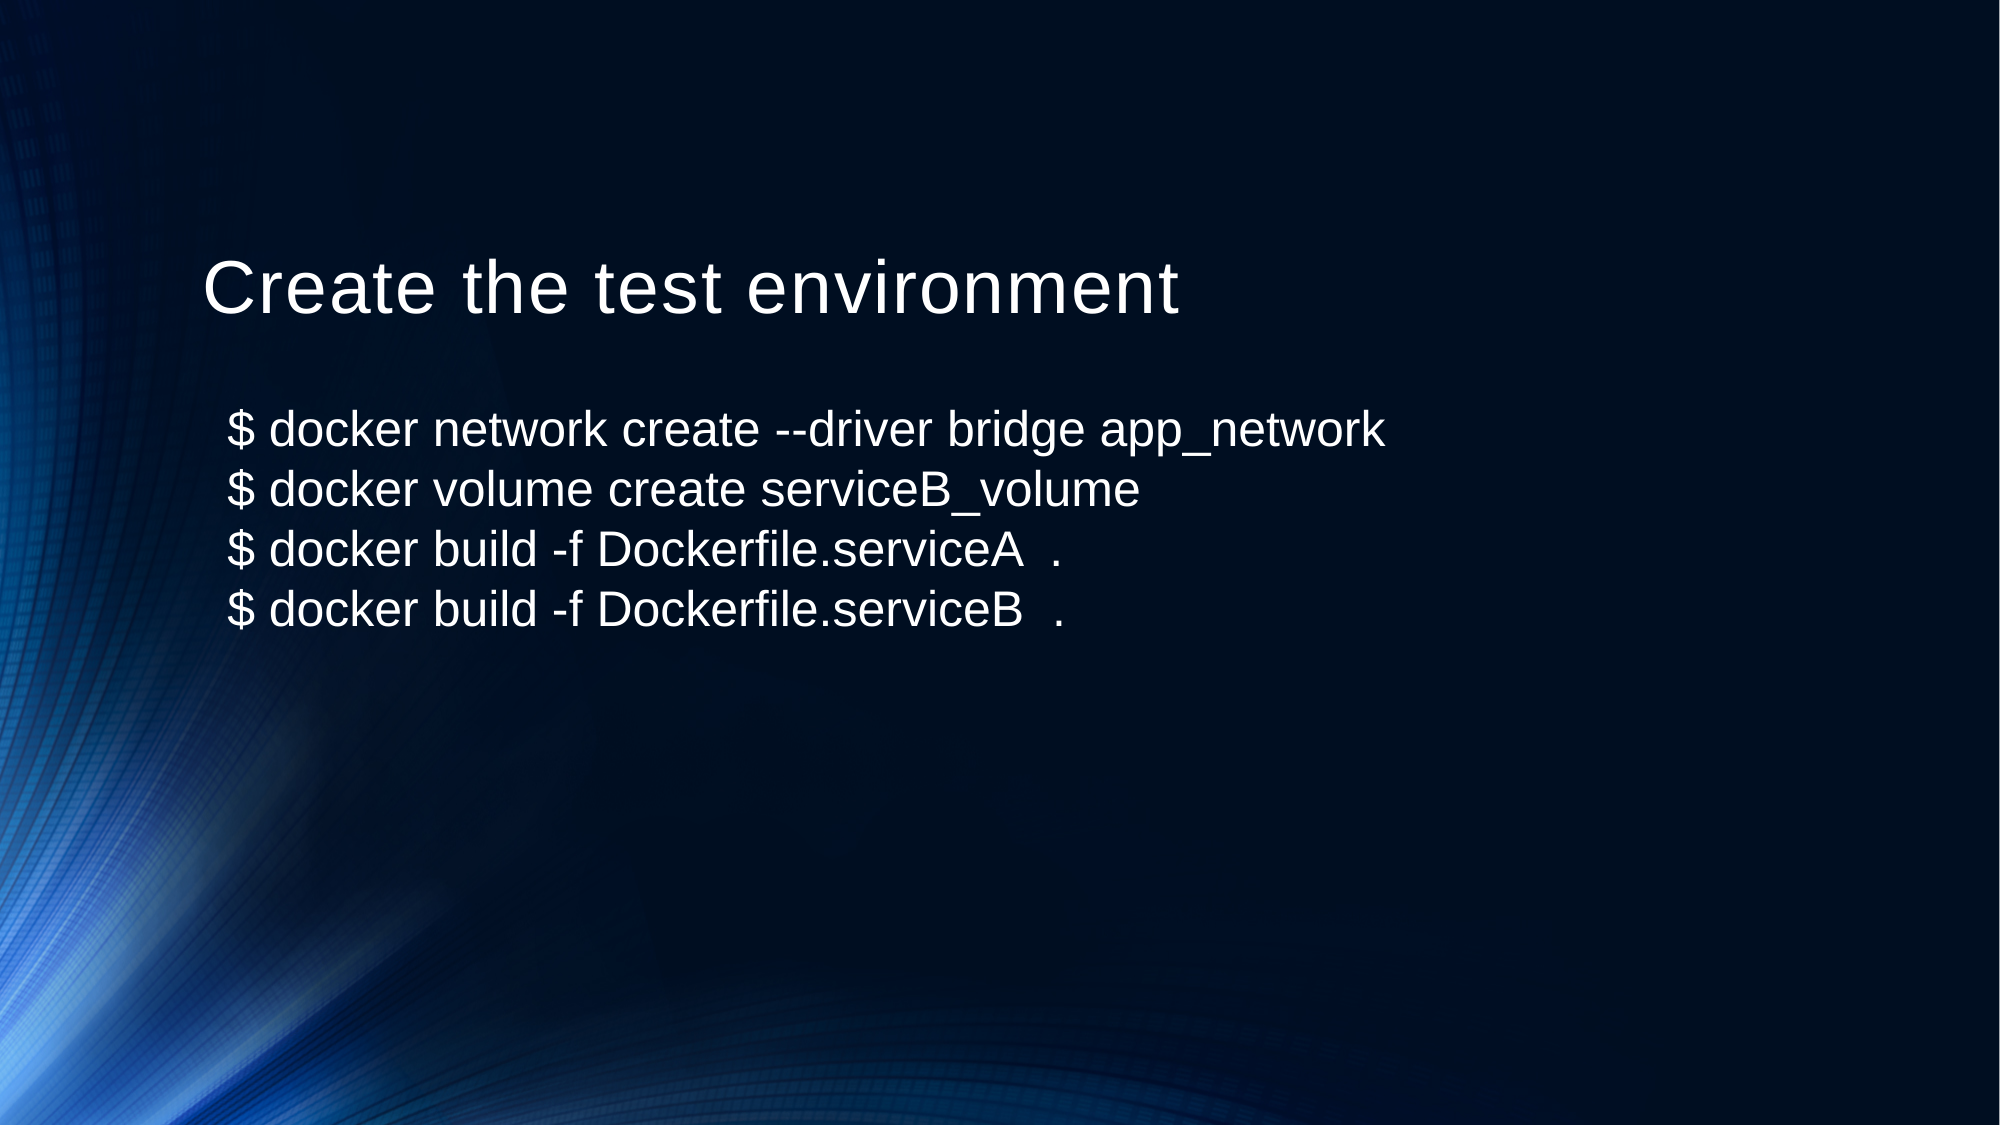

# Create the test environment

$ docker network create --driver bridge app_network
$ docker volume create serviceB_volume
$ docker build -f Dockerfile.serviceA  .
$ docker build -f Dockerfile.serviceB  .